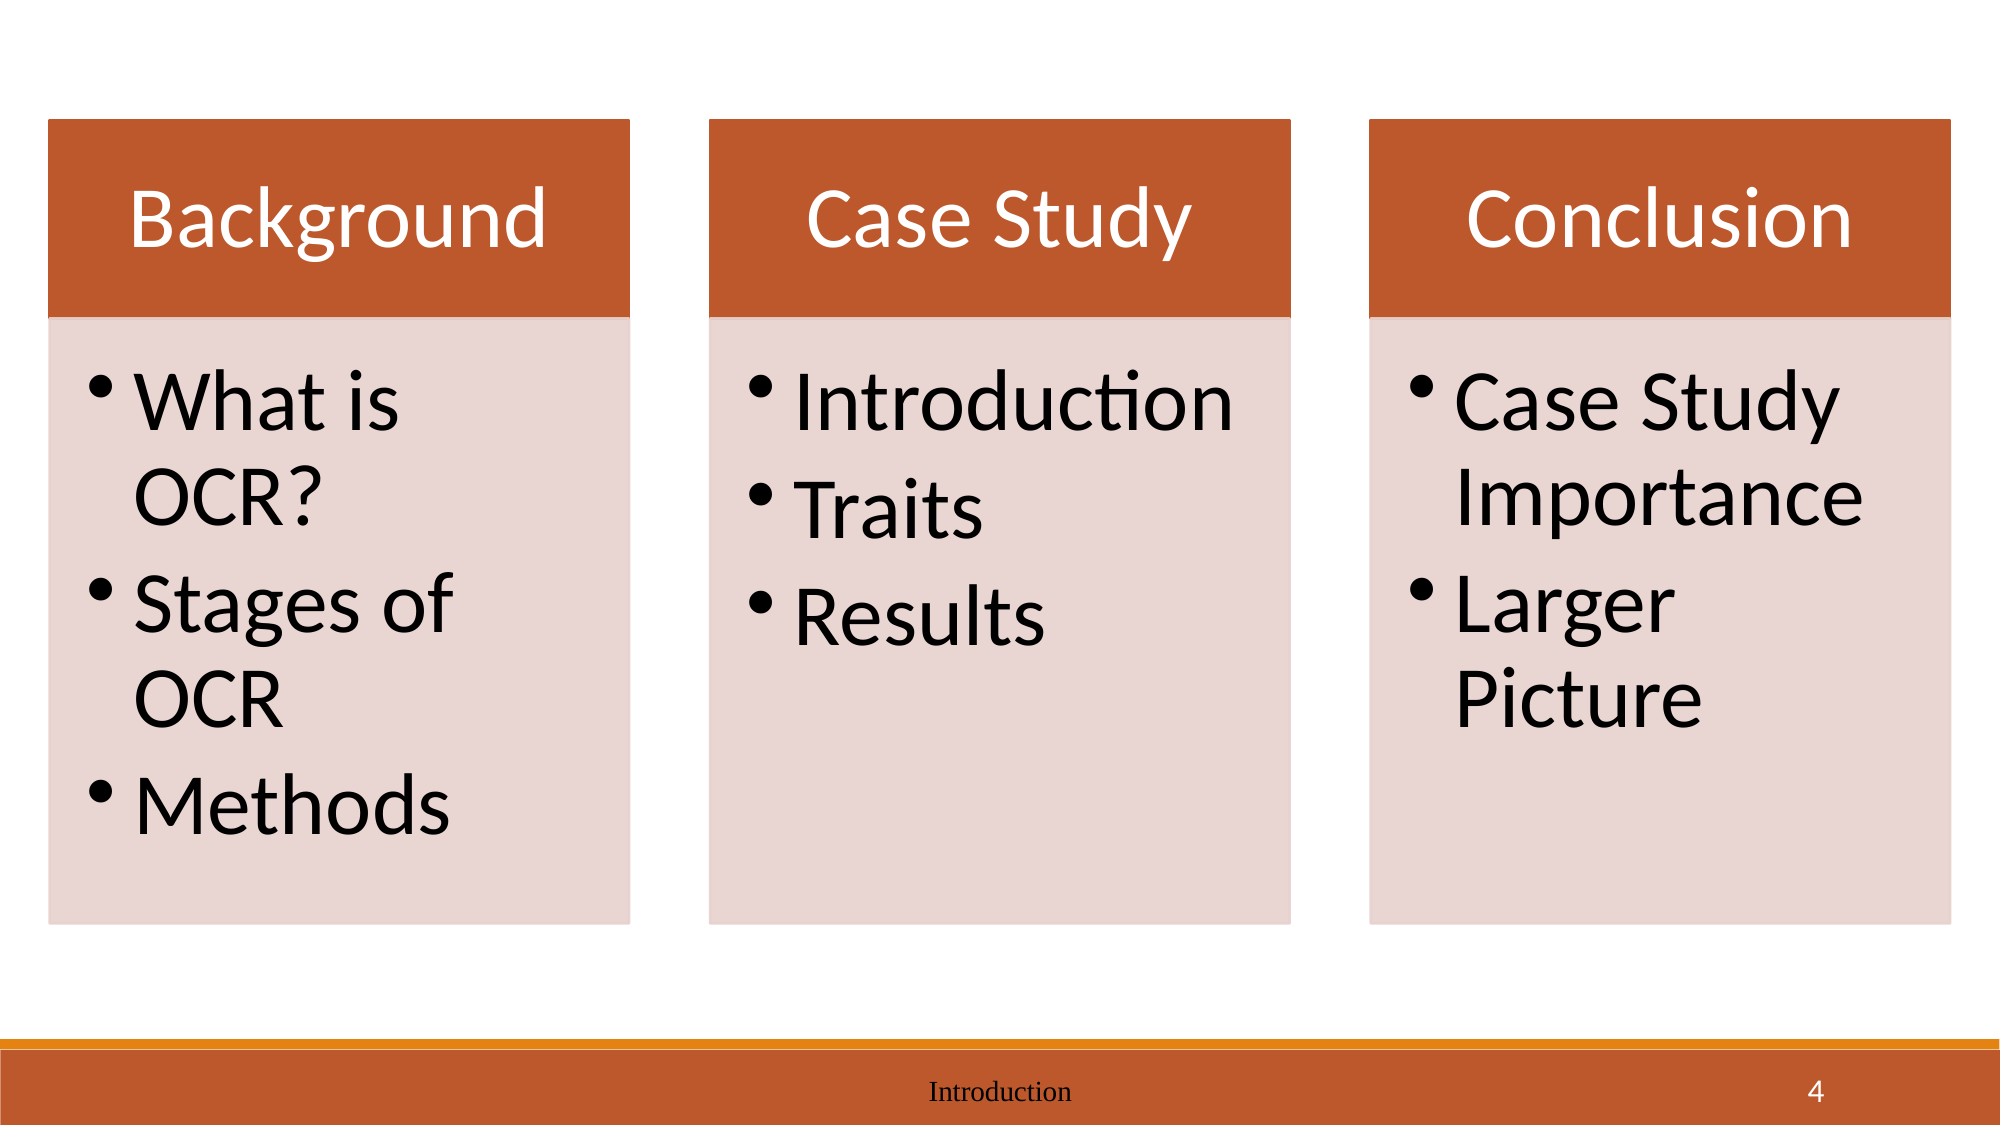

Presentation Outline
Background
What is OCR?
Stages of OCR
Methods
Case Study
Introduction
Traits
Results
Conclusion
Case Study Importance
Larger Picture
Introduction
4